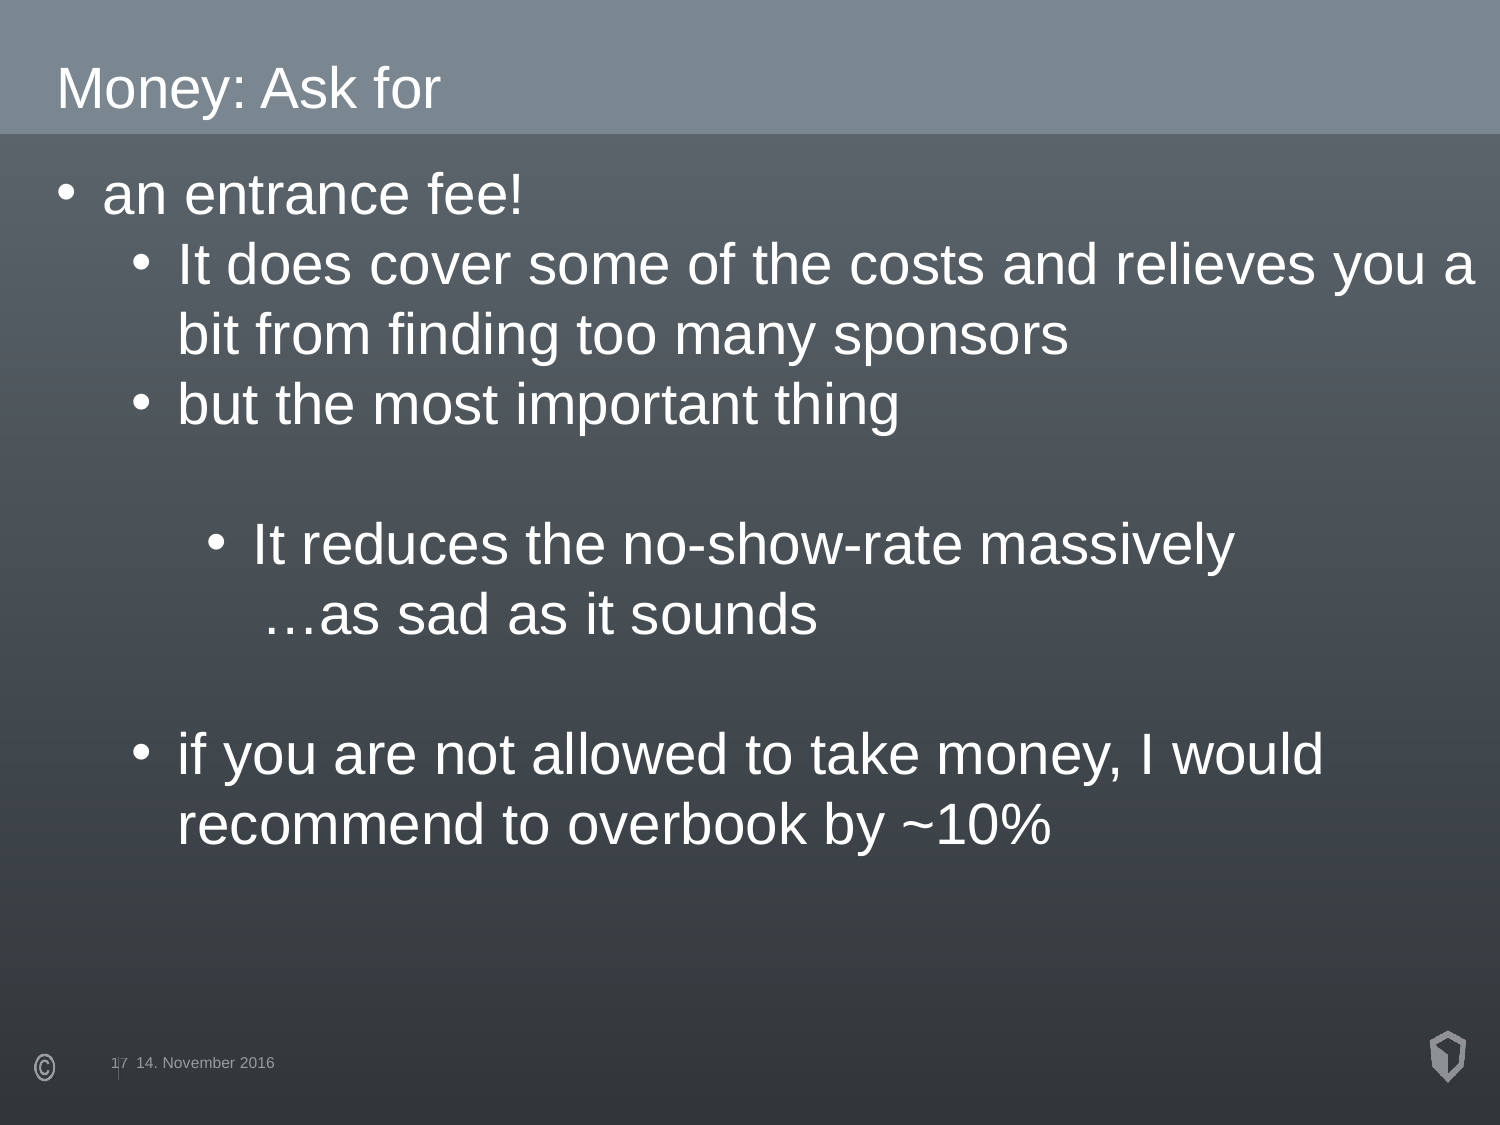

Money: Ask for
an entrance fee!
It does cover some of the costs and relieves you a bit from finding too many sponsors
but the most important thing

It reduces the no-show-rate massively
        …as sad as it sounds

if you are not allowed to take money, I would recommend to overbook by ~10%